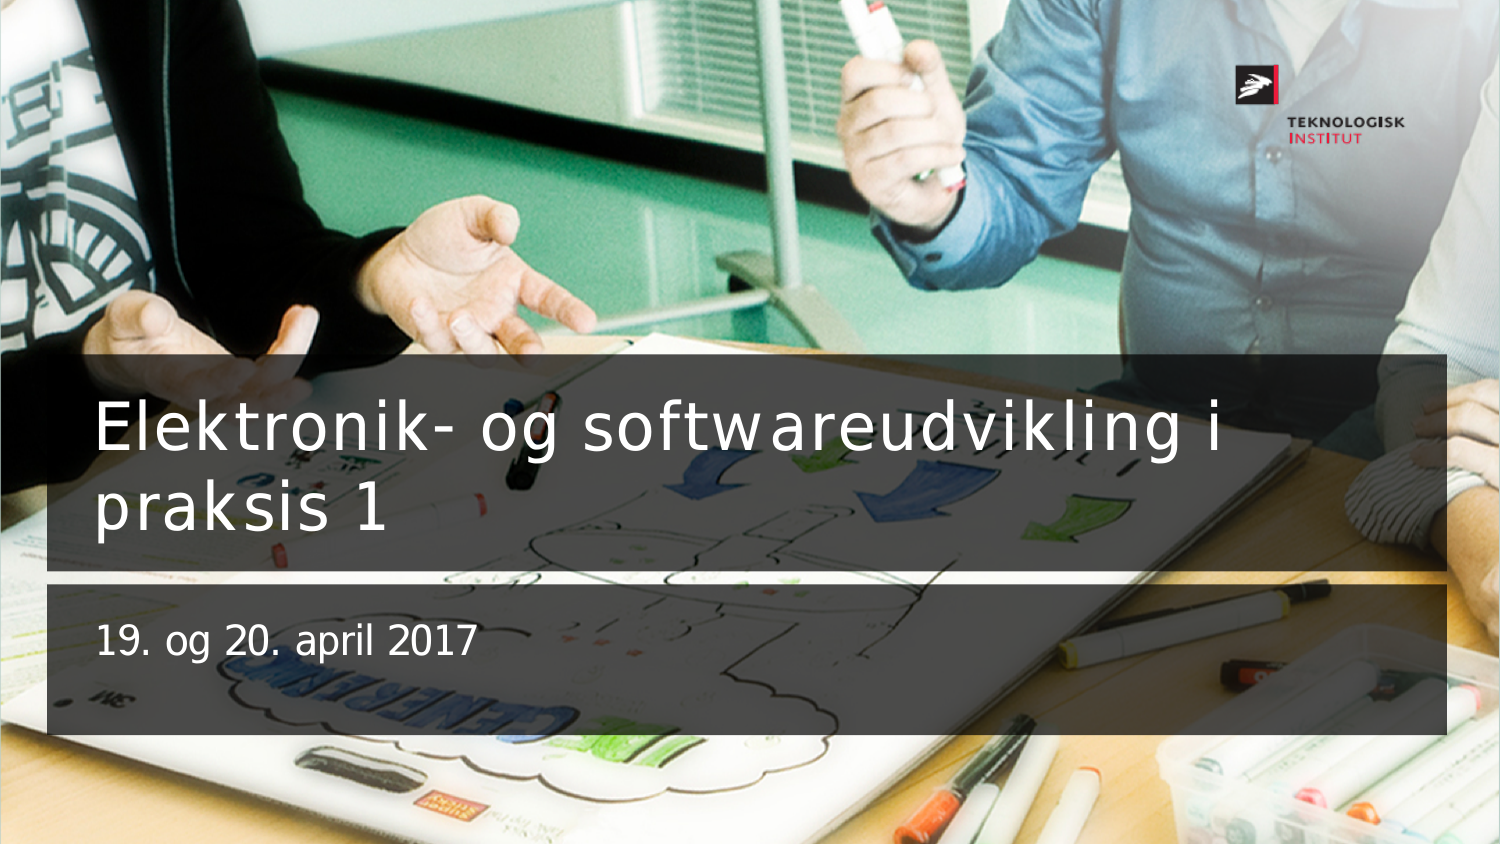

Elektronik- og softwareudvikling i praksis 1

19. og 20. april 2017